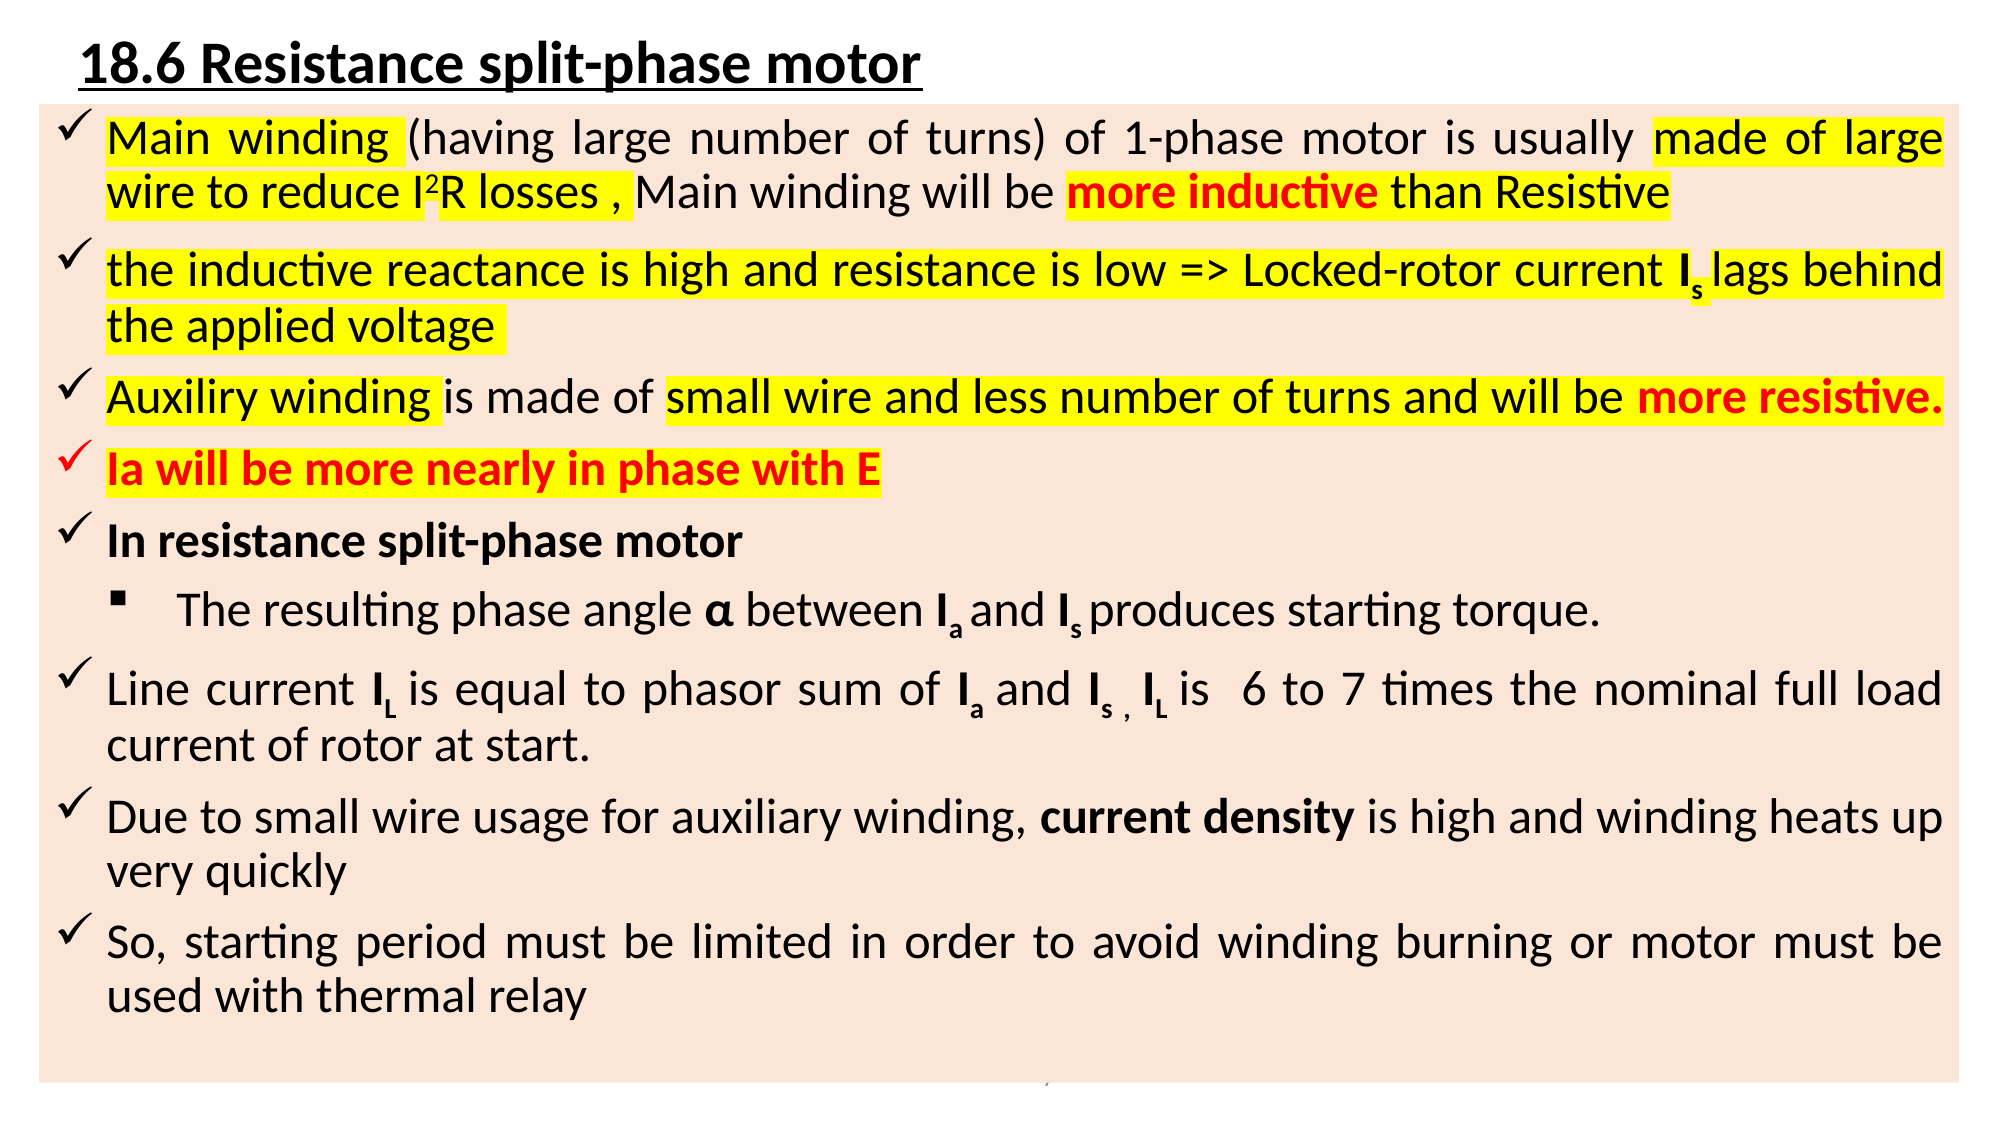

# 18.6 Resistance split-phase motor
Main winding (having large number of turns) of 1-phase motor is usually made of large wire to reduce I2R losses , Main winding will be more inductive than Resistive
the inductive reactance is high and resistance is low => Locked-rotor current Is lags behind the applied voltage
Auxiliry winding is made of small wire and less number of turns and will be more resistive.
Ia will be more nearly in phase with E
In resistance split-phase motor
The resulting phase angle α between Ia and Is produces starting torque.
Line current IL is equal to phasor sum of Ia and Is , IL is  6 to 7 times the nominal full load current of rotor at start.
Due to small wire usage for auxiliary winding, current density is high and winding heats up very quickly
So, starting period must be limited in order to avoid winding burning or motor must be used with thermal relay

EE350-Electric Machinery Fundamentals
16